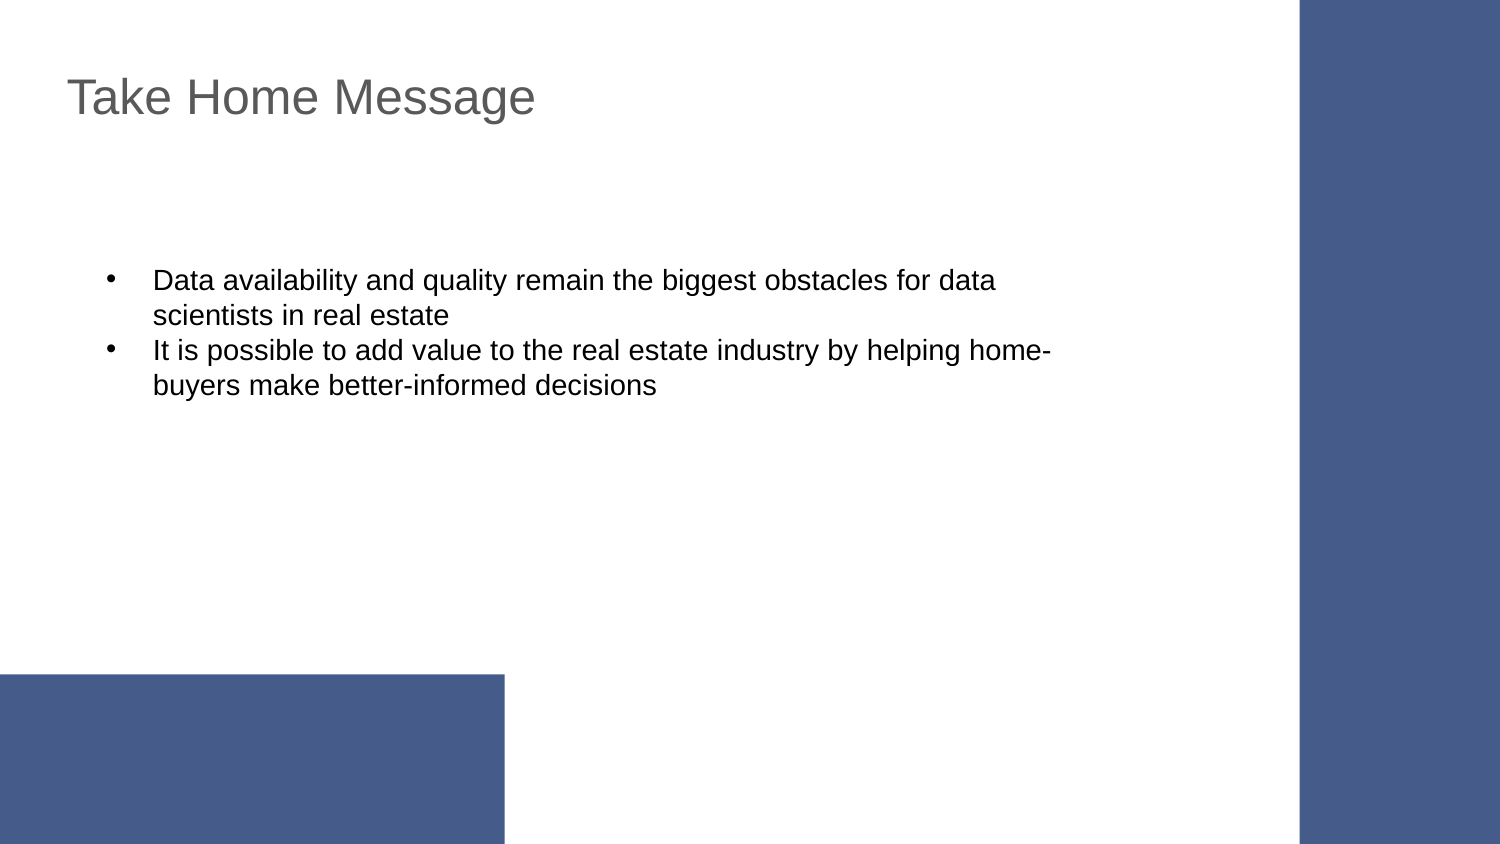

Take Home Message
Data availability and quality remain the biggest obstacles for data scientists in real estate
It is possible to add value to the real estate industry by helping home-buyers make better-informed decisions
#